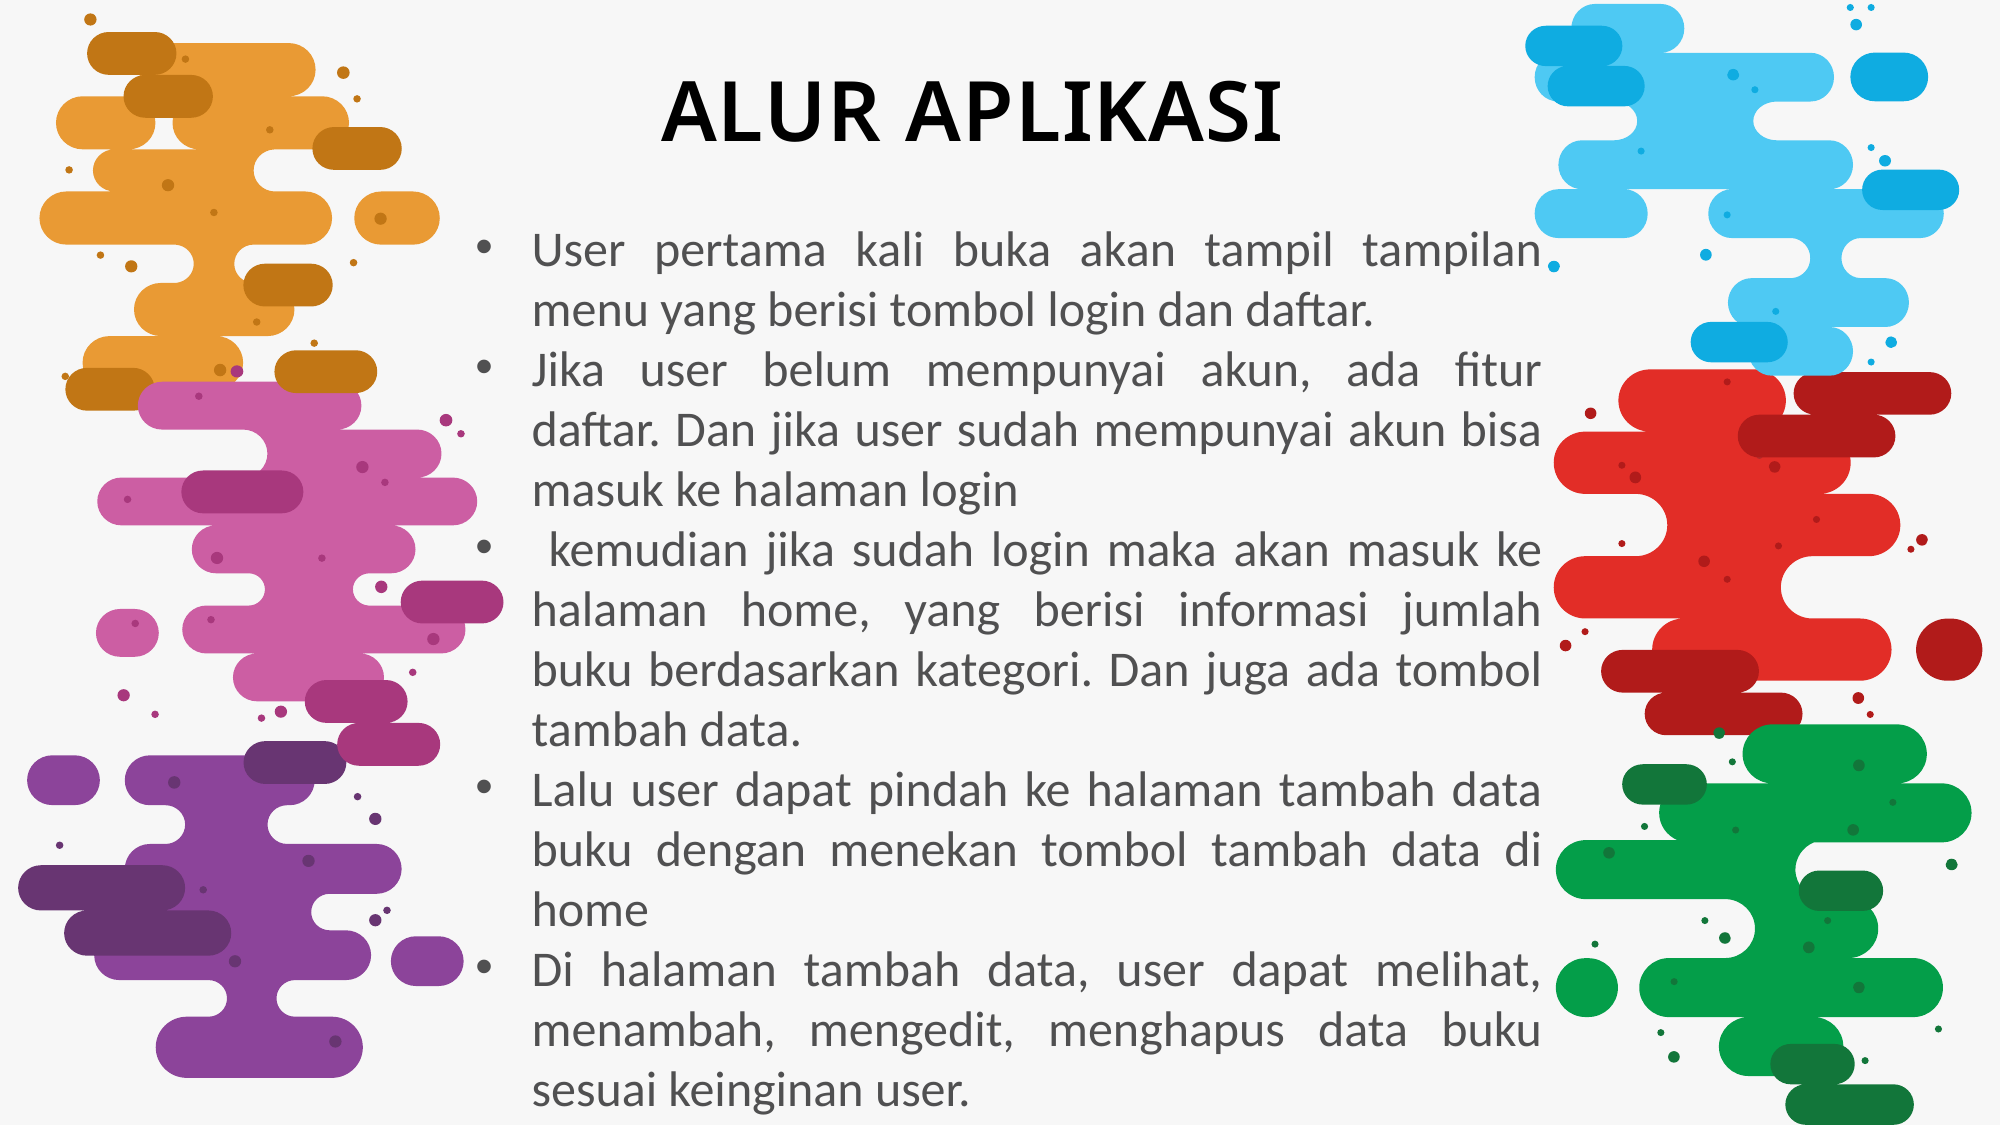

ALUR APLIKASI
User pertama kali buka akan tampil tampilan menu yang berisi tombol login dan daftar.
Jika user belum mempunyai akun, ada fitur daftar. Dan jika user sudah mempunyai akun bisa masuk ke halaman login
 kemudian jika sudah login maka akan masuk ke halaman home, yang berisi informasi jumlah buku berdasarkan kategori. Dan juga ada tombol tambah data.
Lalu user dapat pindah ke halaman tambah data buku dengan menekan tombol tambah data di home
Di halaman tambah data, user dapat melihat, menambah, mengedit, menghapus data buku sesuai keinginan user.